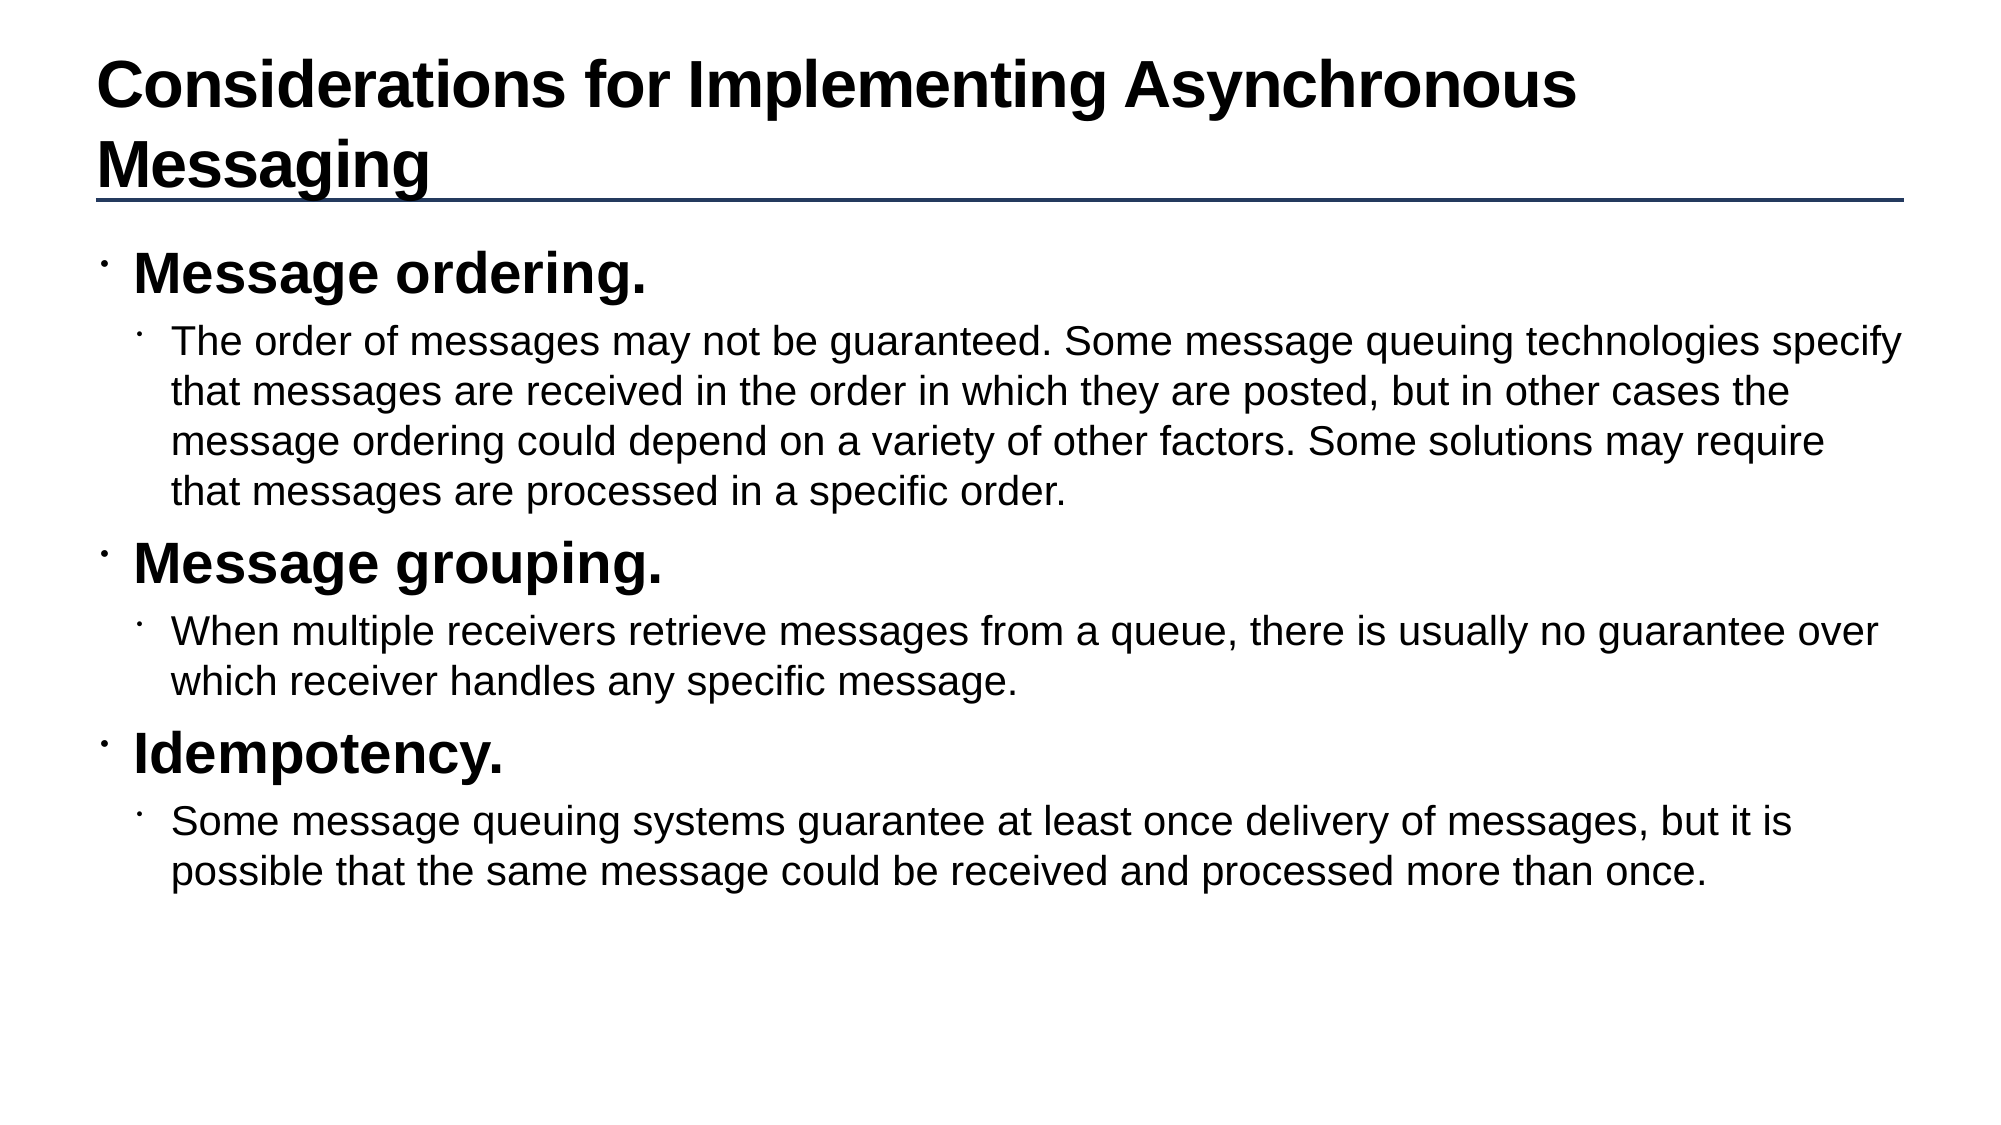

# Considerations for Implementing Asynchronous Messaging
Message ordering.
The order of messages may not be guaranteed. Some message queuing technologies specify that messages are received in the order in which they are posted, but in other cases the message ordering could depend on a variety of other factors. Some solutions may require that messages are processed in a specific order.
Message grouping.
When multiple receivers retrieve messages from a queue, there is usually no guarantee over which receiver handles any specific message.
Idempotency.
Some message queuing systems guarantee at least once delivery of messages, but it is possible that the same message could be received and processed more than once.